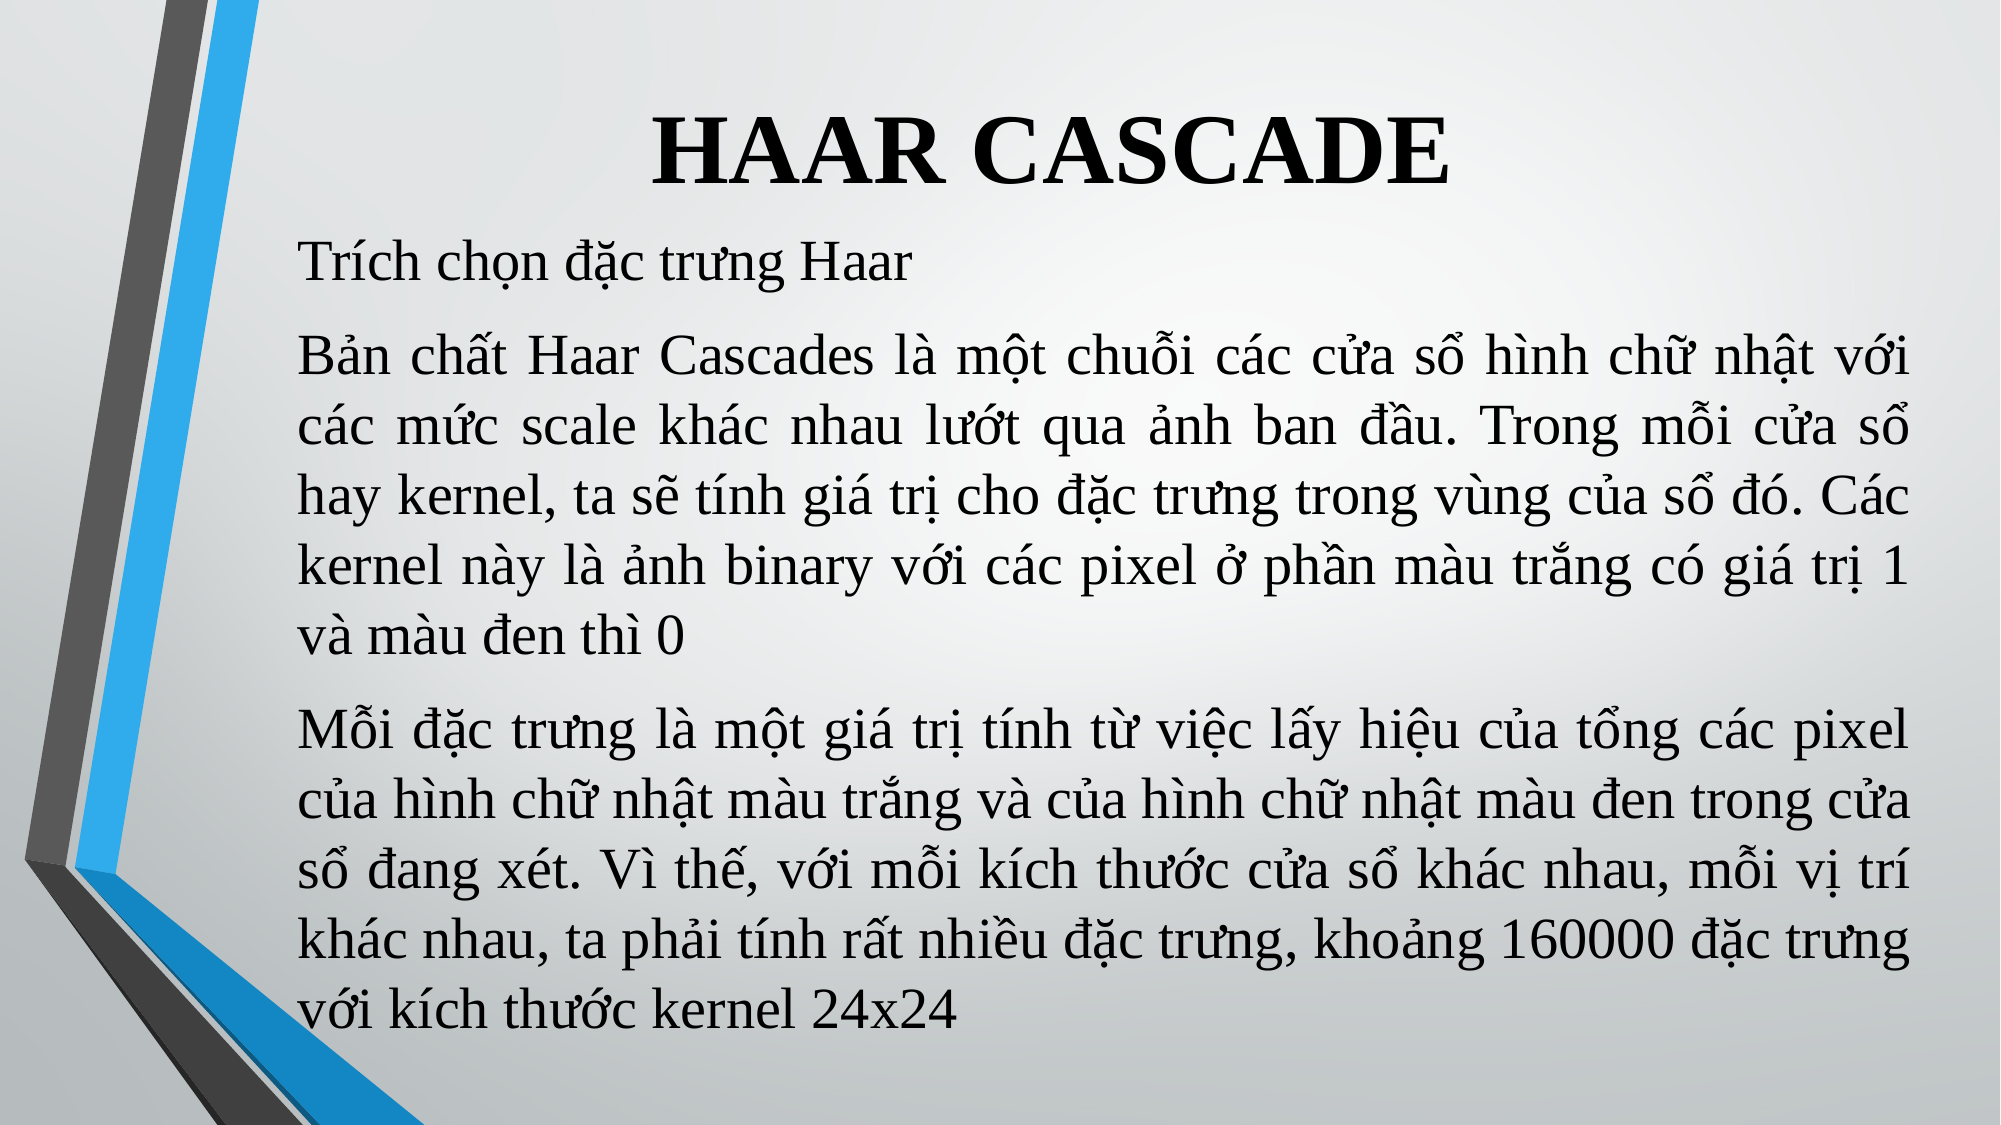

# HAAR CASCADE
Trích chọn đặc trưng Haar
Bản chất Haar Cascades là một chuỗi các cửa sổ hình chữ nhật với các mức scale khác nhau lướt qua ảnh ban đầu. Trong mỗi cửa sổ hay kernel, ta sẽ tính giá trị cho đặc trưng trong vùng của sổ đó. Các kernel này là ảnh binary với các pixel ở phần màu trắng có giá trị 1 và màu đen thì 0
Mỗi đặc trưng là một giá trị tính từ việc lấy hiệu của tổng các pixel của hình chữ nhật màu trắng và của hình chữ nhật màu đen trong cửa sổ đang xét. Vì thế, với mỗi kích thước cửa sổ khác nhau, mỗi vị trí khác nhau, ta phải tính rất nhiều đặc trưng, khoảng 160000 đặc trưng với kích thước kernel 24x24